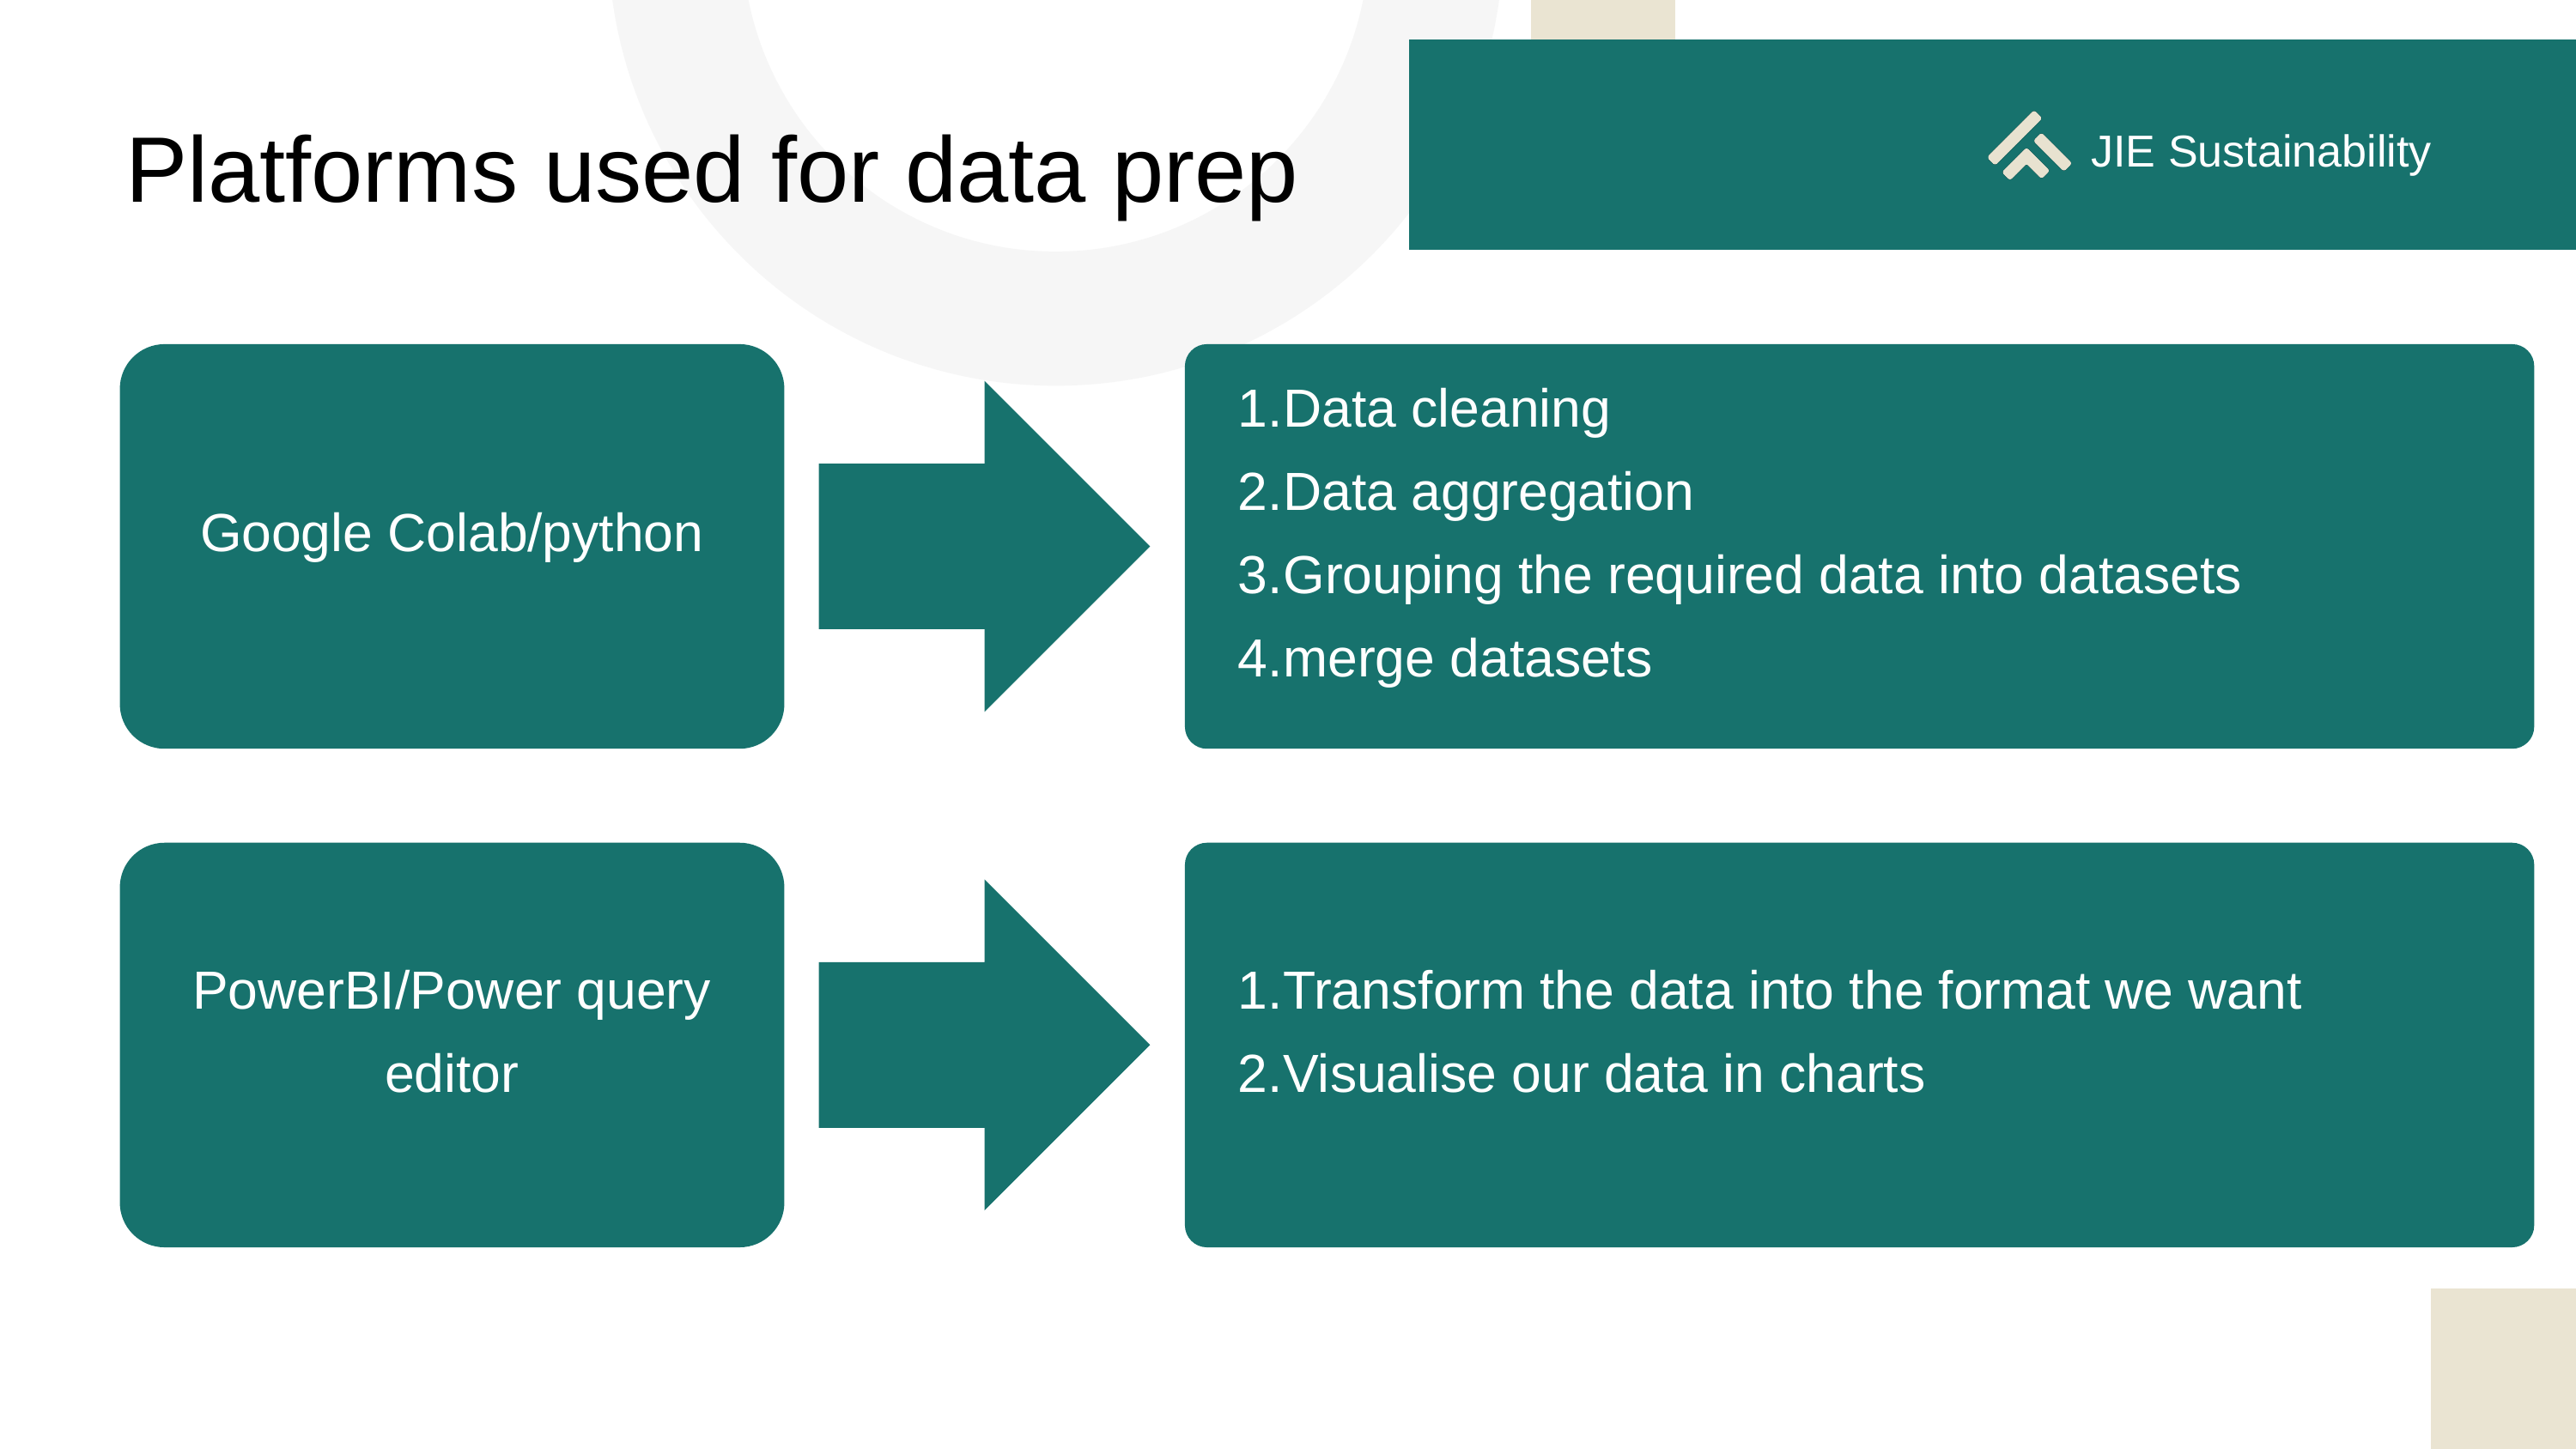

JIE Sustainability
Platforms used for data prep

Google Colab/python

Data cleaning
Data aggregation
Grouping the required data into datasets
merge datasets

PowerBI/Power query editor

Transform the data into the format we want
Visualise our data in charts